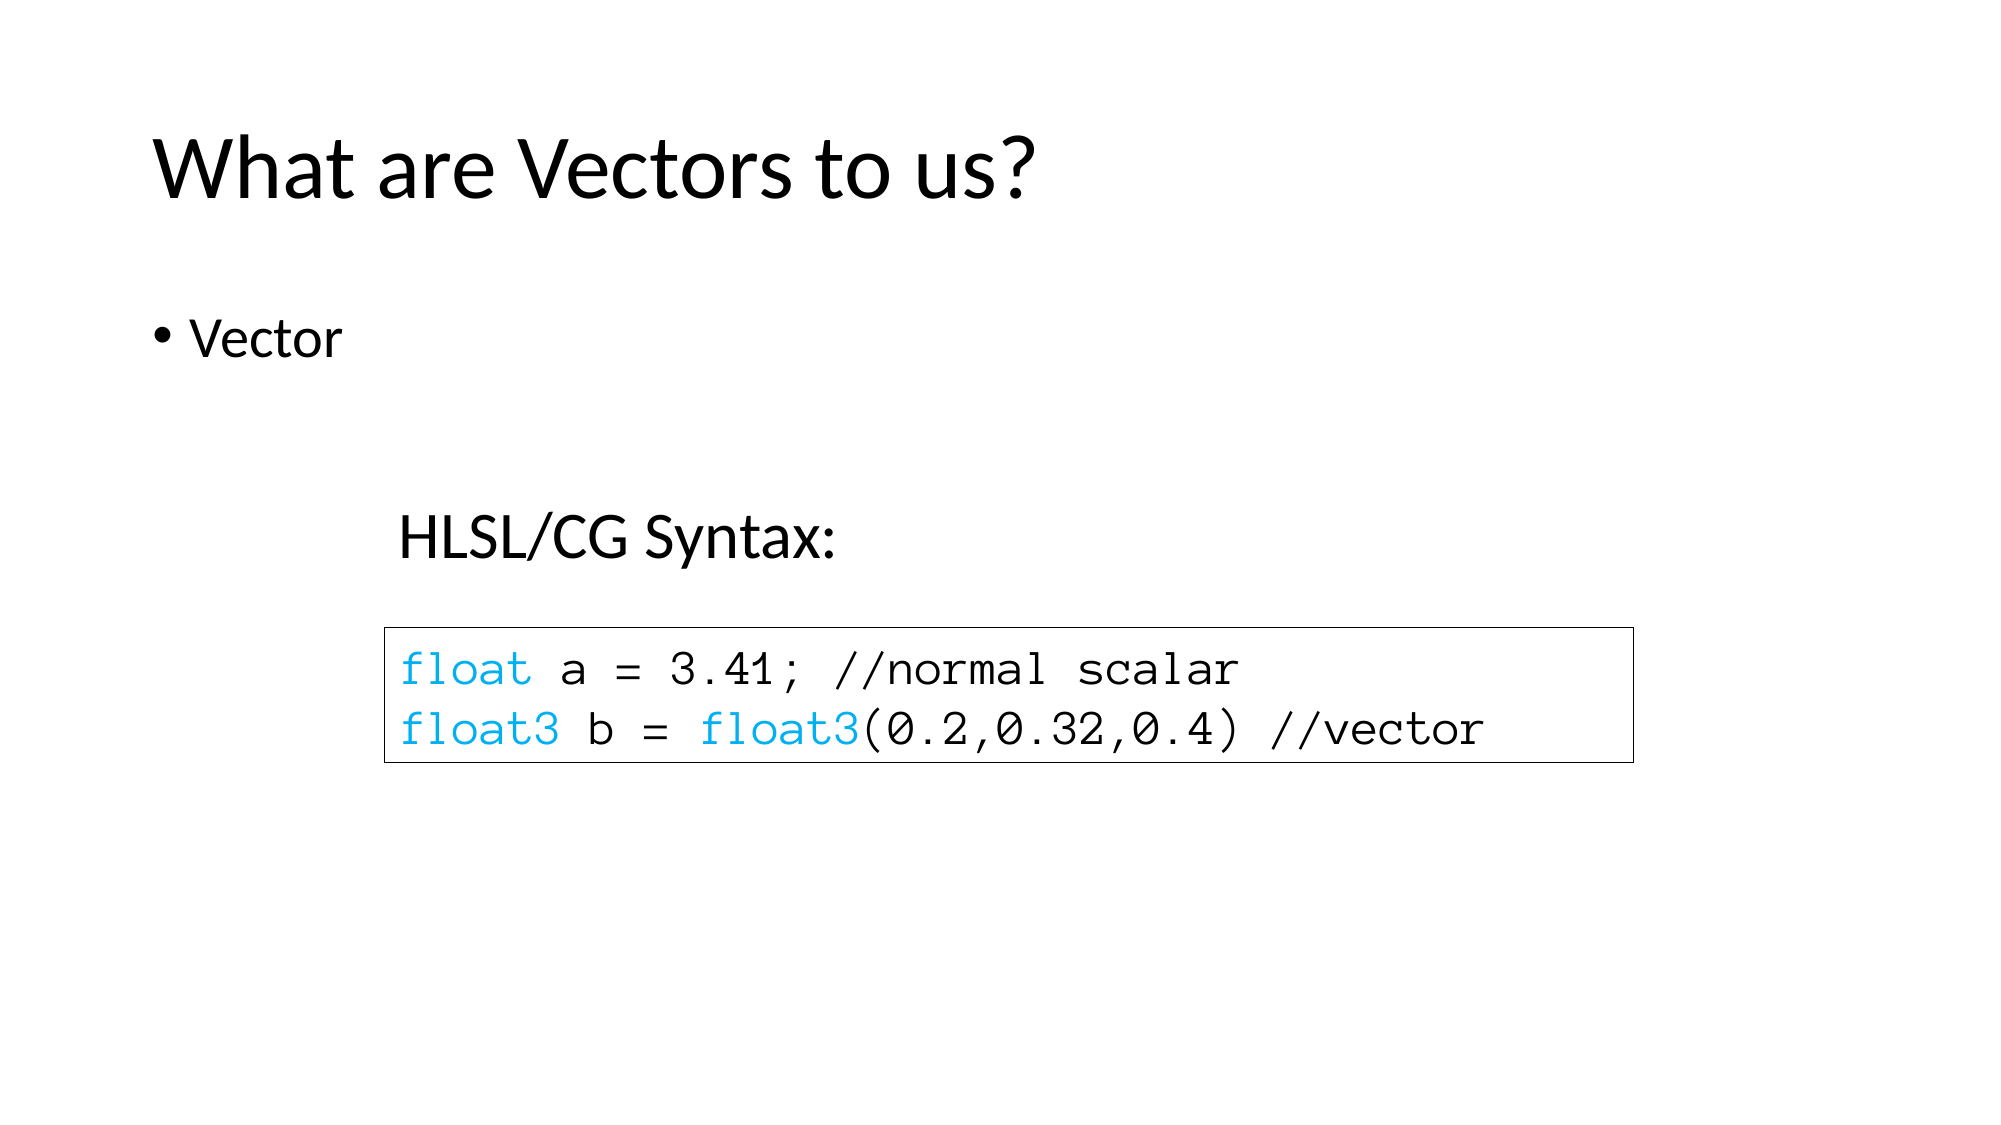

# What are Vectors to us?
Vector
HLSL/CG Syntax:
float a = 3.41; //normal scalar
float3 b = float3(0.2,0.32,0.4) //vector